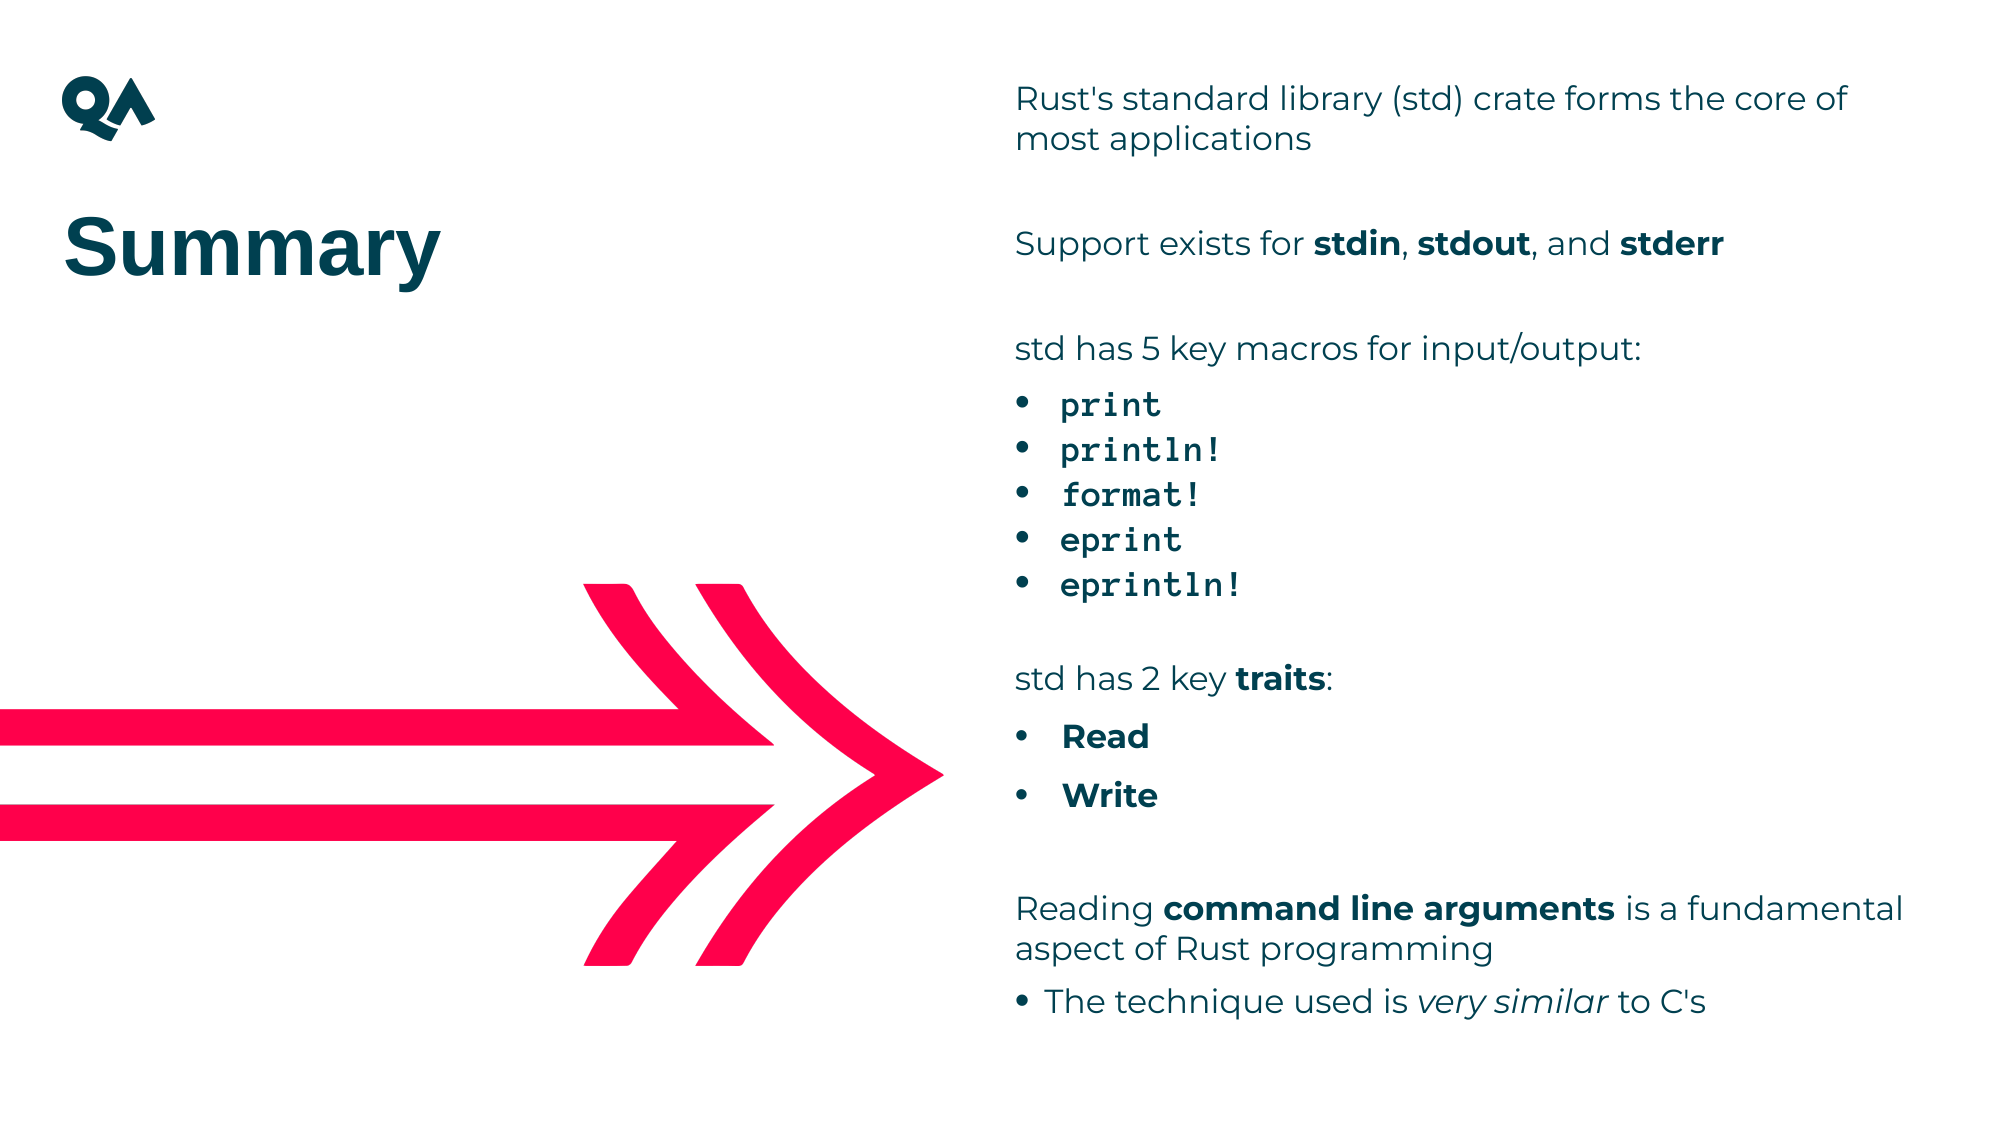

Rust's standard library (std) crate forms the core of most applications

Support exists for stdin, stdout, and stderr

std has 5 key macros for input/output:
print
println!
format!
eprint
eprintln!

std has 2 key traits:
Read
Write

Reading command line arguments is a fundamental aspect of Rust programming
The technique used is very similar to C's

Summary